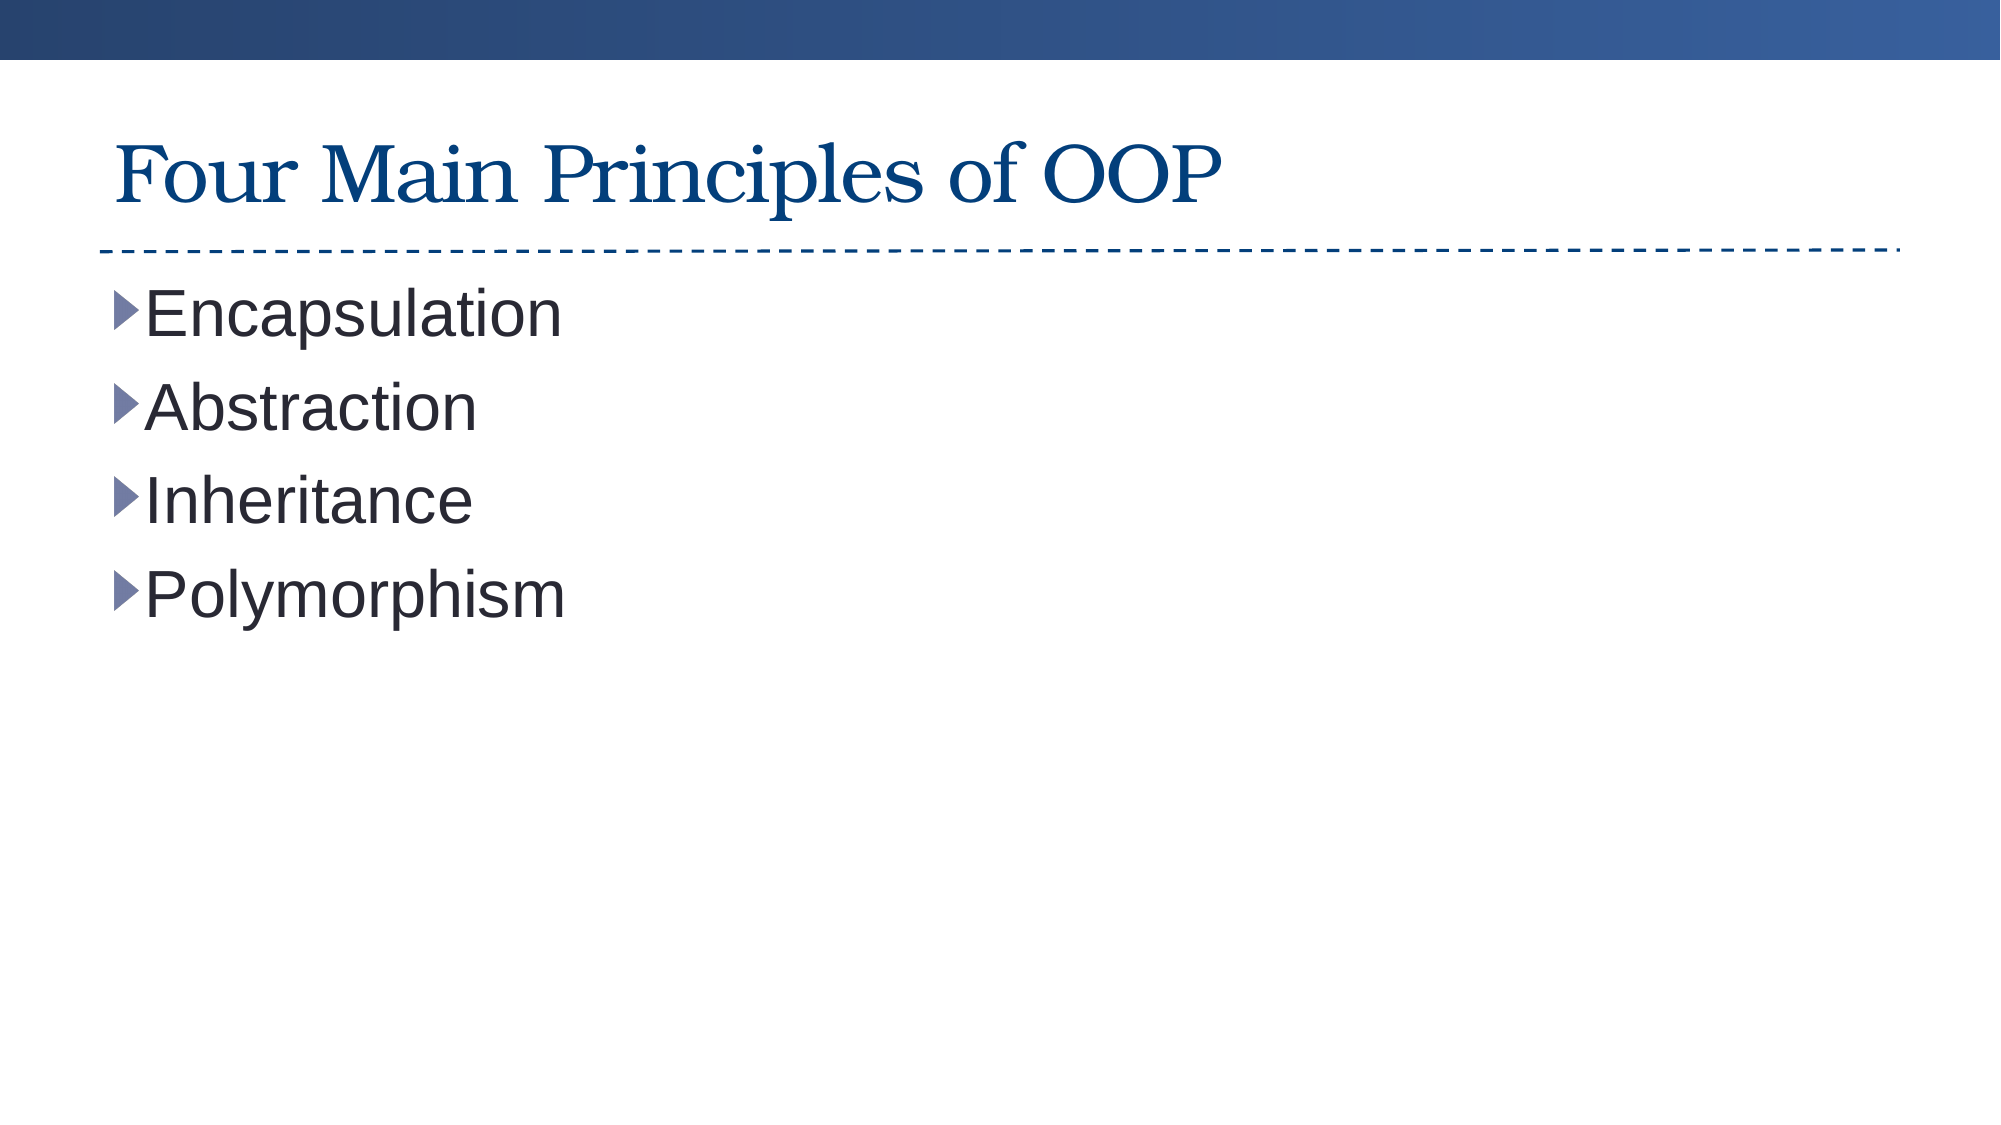

# Four Main Principles of OOP
Encapsulation
Abstraction
Inheritance
Polymorphism